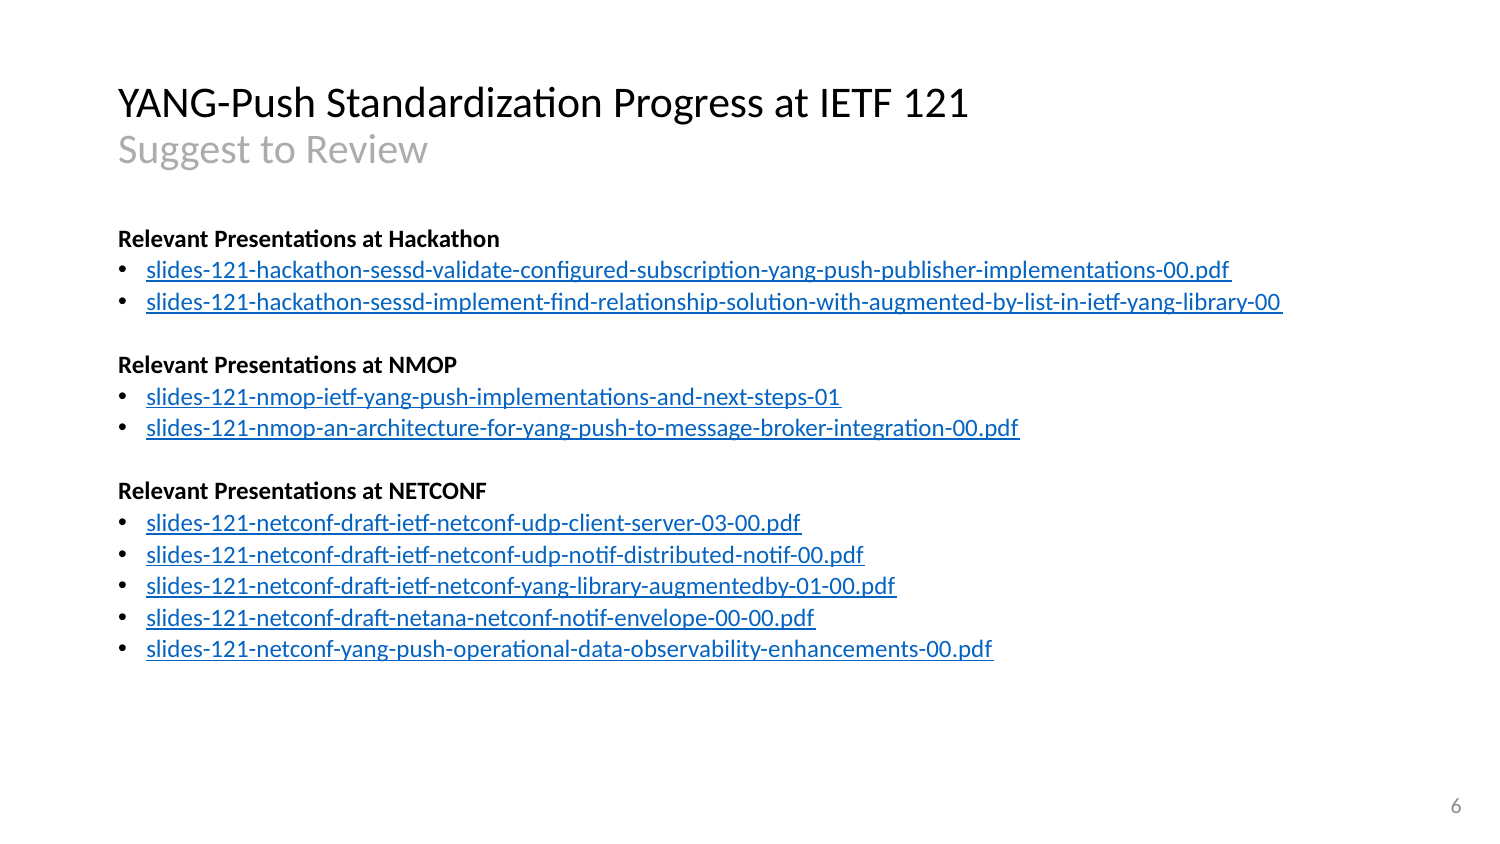

# YANG-Push Standardization Progress at IETF 121 Suggest to Review
Relevant Presentations at Hackathon
slides-121-hackathon-sessd-validate-configured-subscription-yang-push-publisher-implementations-00.pdf
slides-121-hackathon-sessd-implement-find-relationship-solution-with-augmented-by-list-in-ietf-yang-library-00

Relevant Presentations at NMOP
slides-121-nmop-ietf-yang-push-implementations-and-next-steps-01
slides-121-nmop-an-architecture-for-yang-push-to-message-broker-integration-00.pdf

Relevant Presentations at NETCONF
slides-121-netconf-draft-ietf-netconf-udp-client-server-03-00.pdf
slides-121-netconf-draft-ietf-netconf-udp-notif-distributed-notif-00.pdf
slides-121-netconf-draft-ietf-netconf-yang-library-augmentedby-01-00.pdf
slides-121-netconf-draft-netana-netconf-notif-envelope-00-00.pdf
slides-121-netconf-yang-push-operational-data-observability-enhancements-00.pdf

6